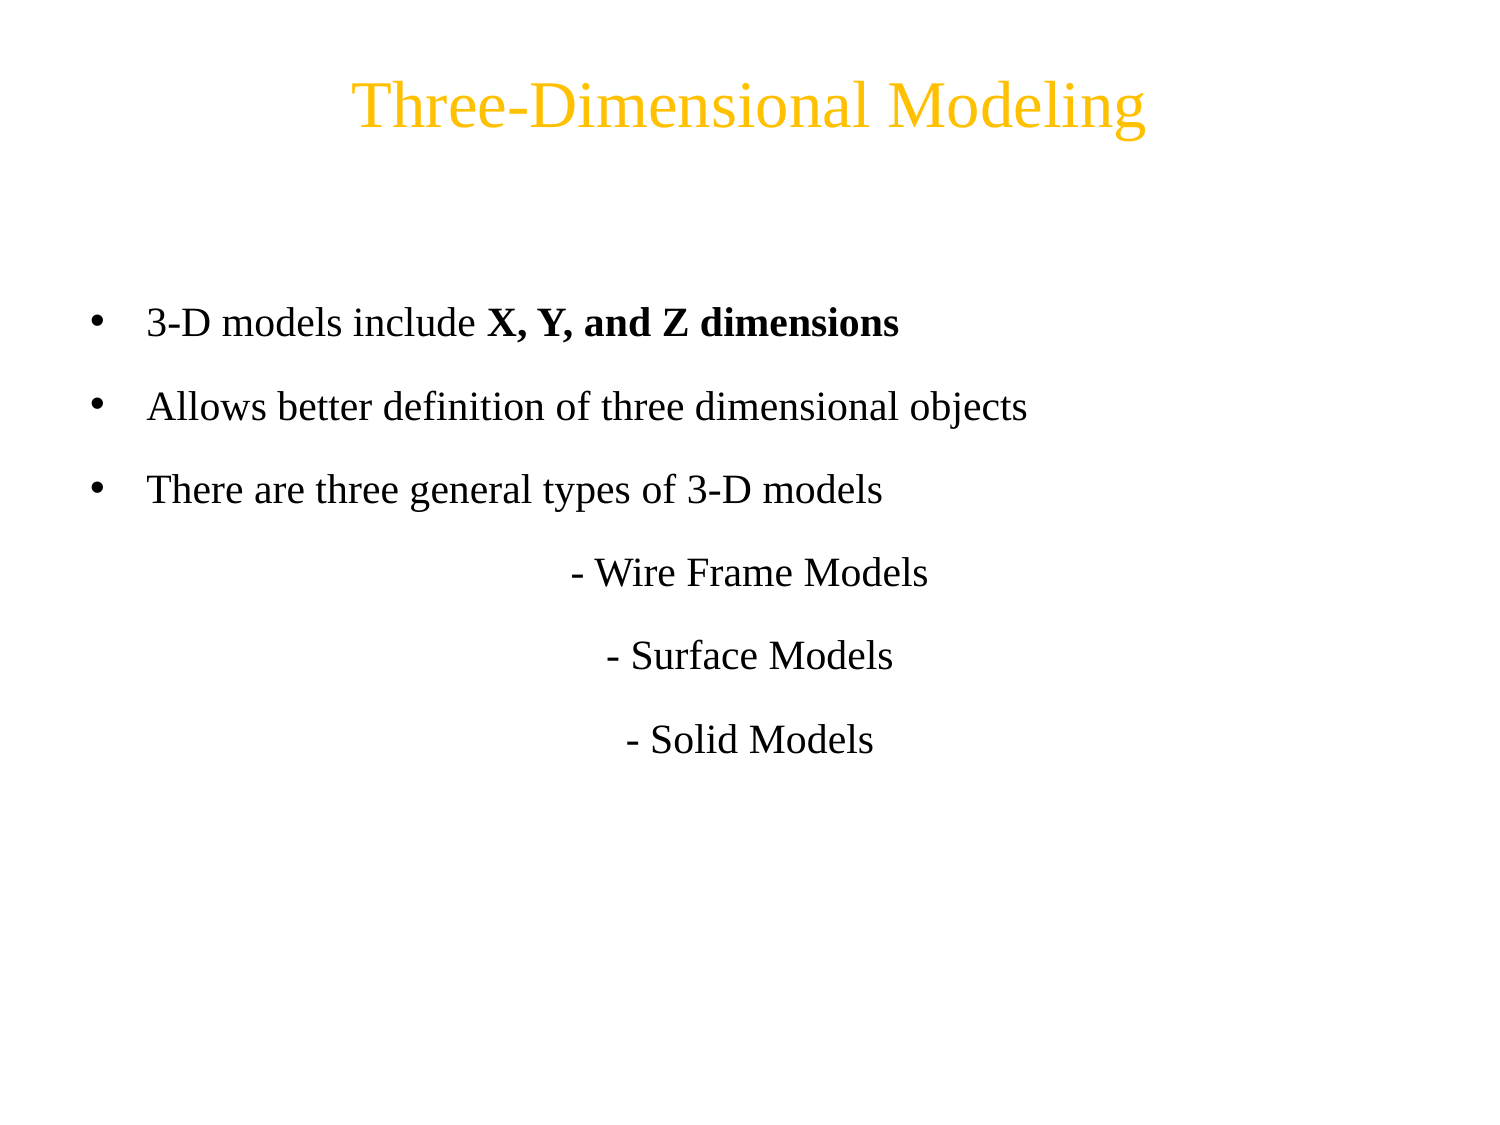

# Three-Dimensional Modeling
3-D models include X, Y, and Z dimensions
Allows better definition of three dimensional objects
There are three general types of 3-D models
- Wire Frame Models
- Surface Models
- Solid Models